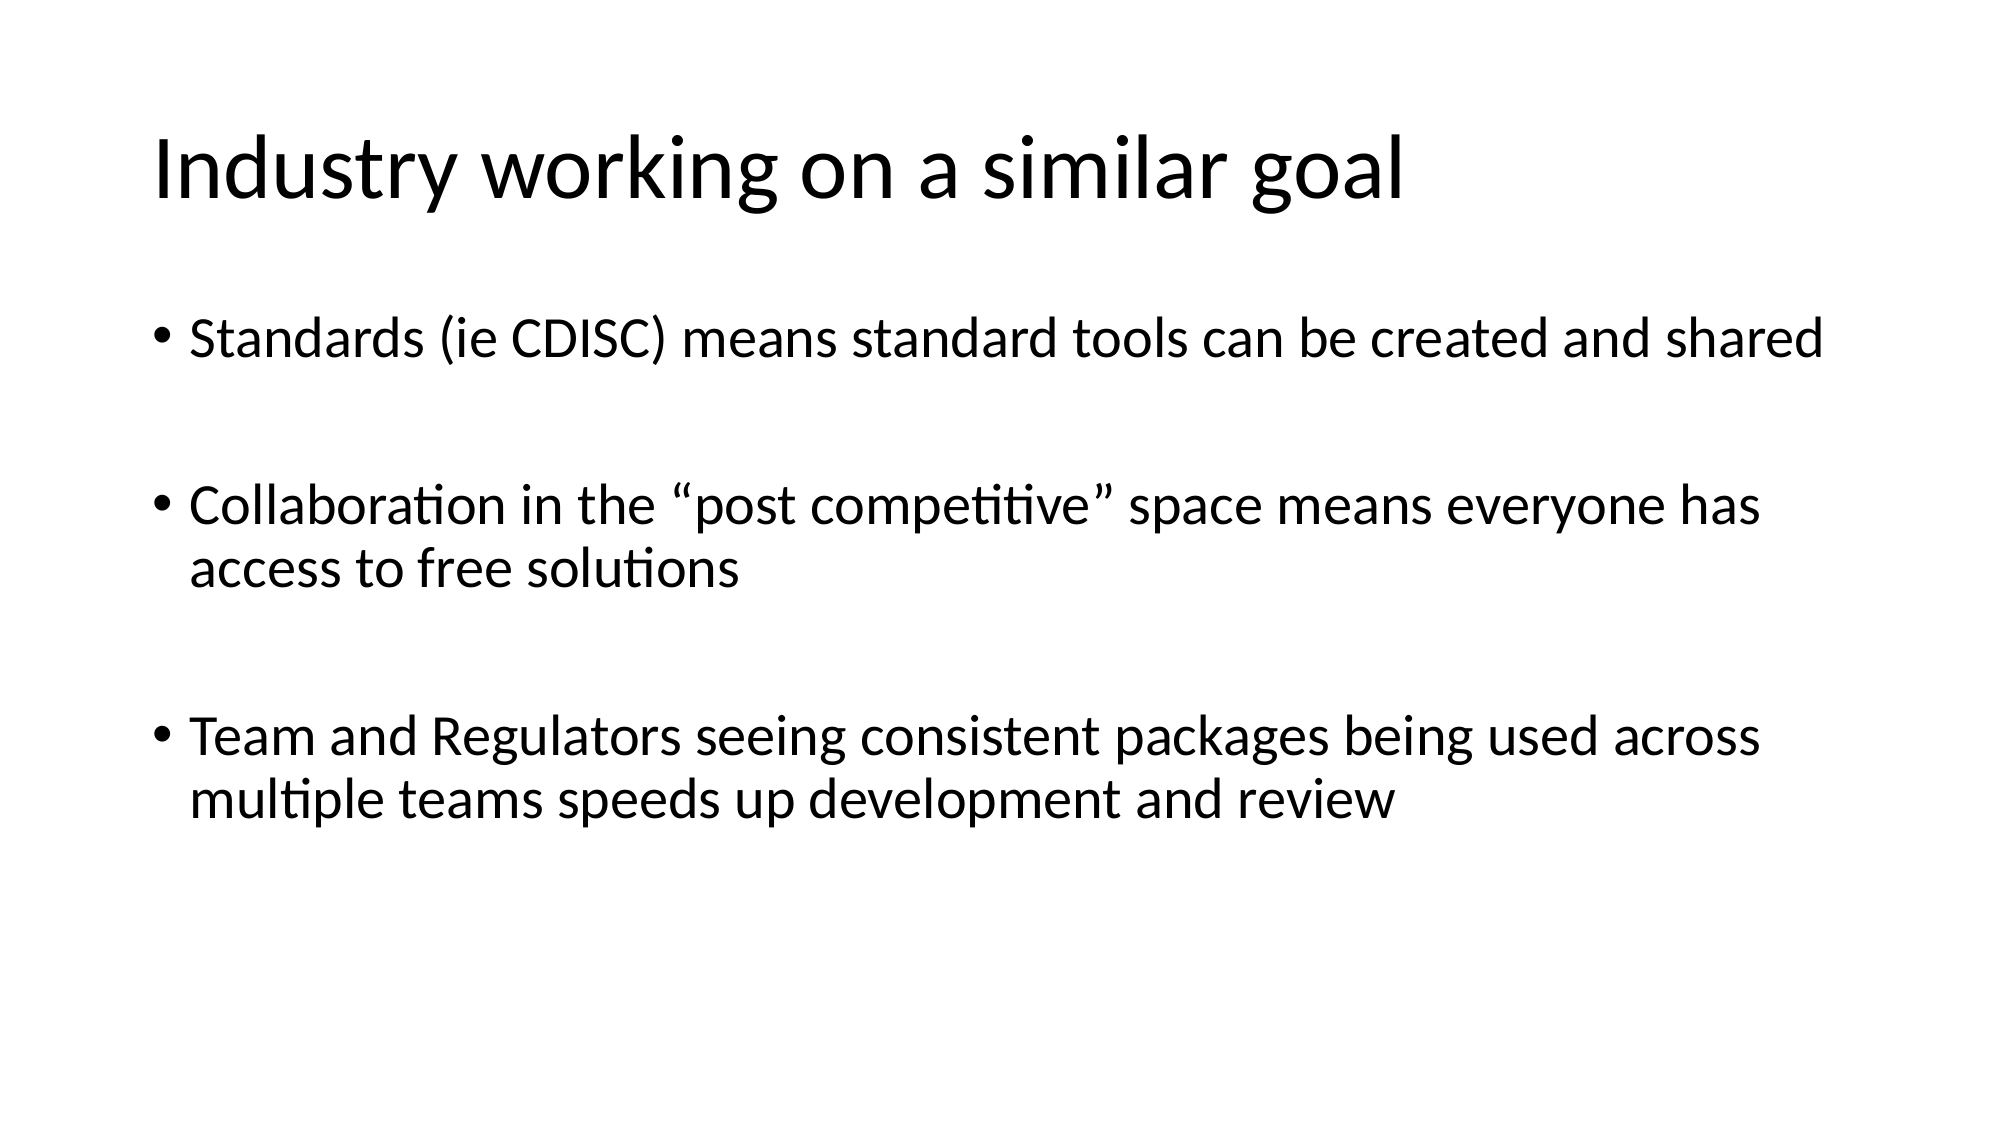

# Industry working on a similar goal
Standards (ie CDISC) means standard tools can be created and shared

Collaboration in the “post competitive” space means everyone has access to free solutions

Team and Regulators seeing consistent packages being used across multiple teams speeds up development and review